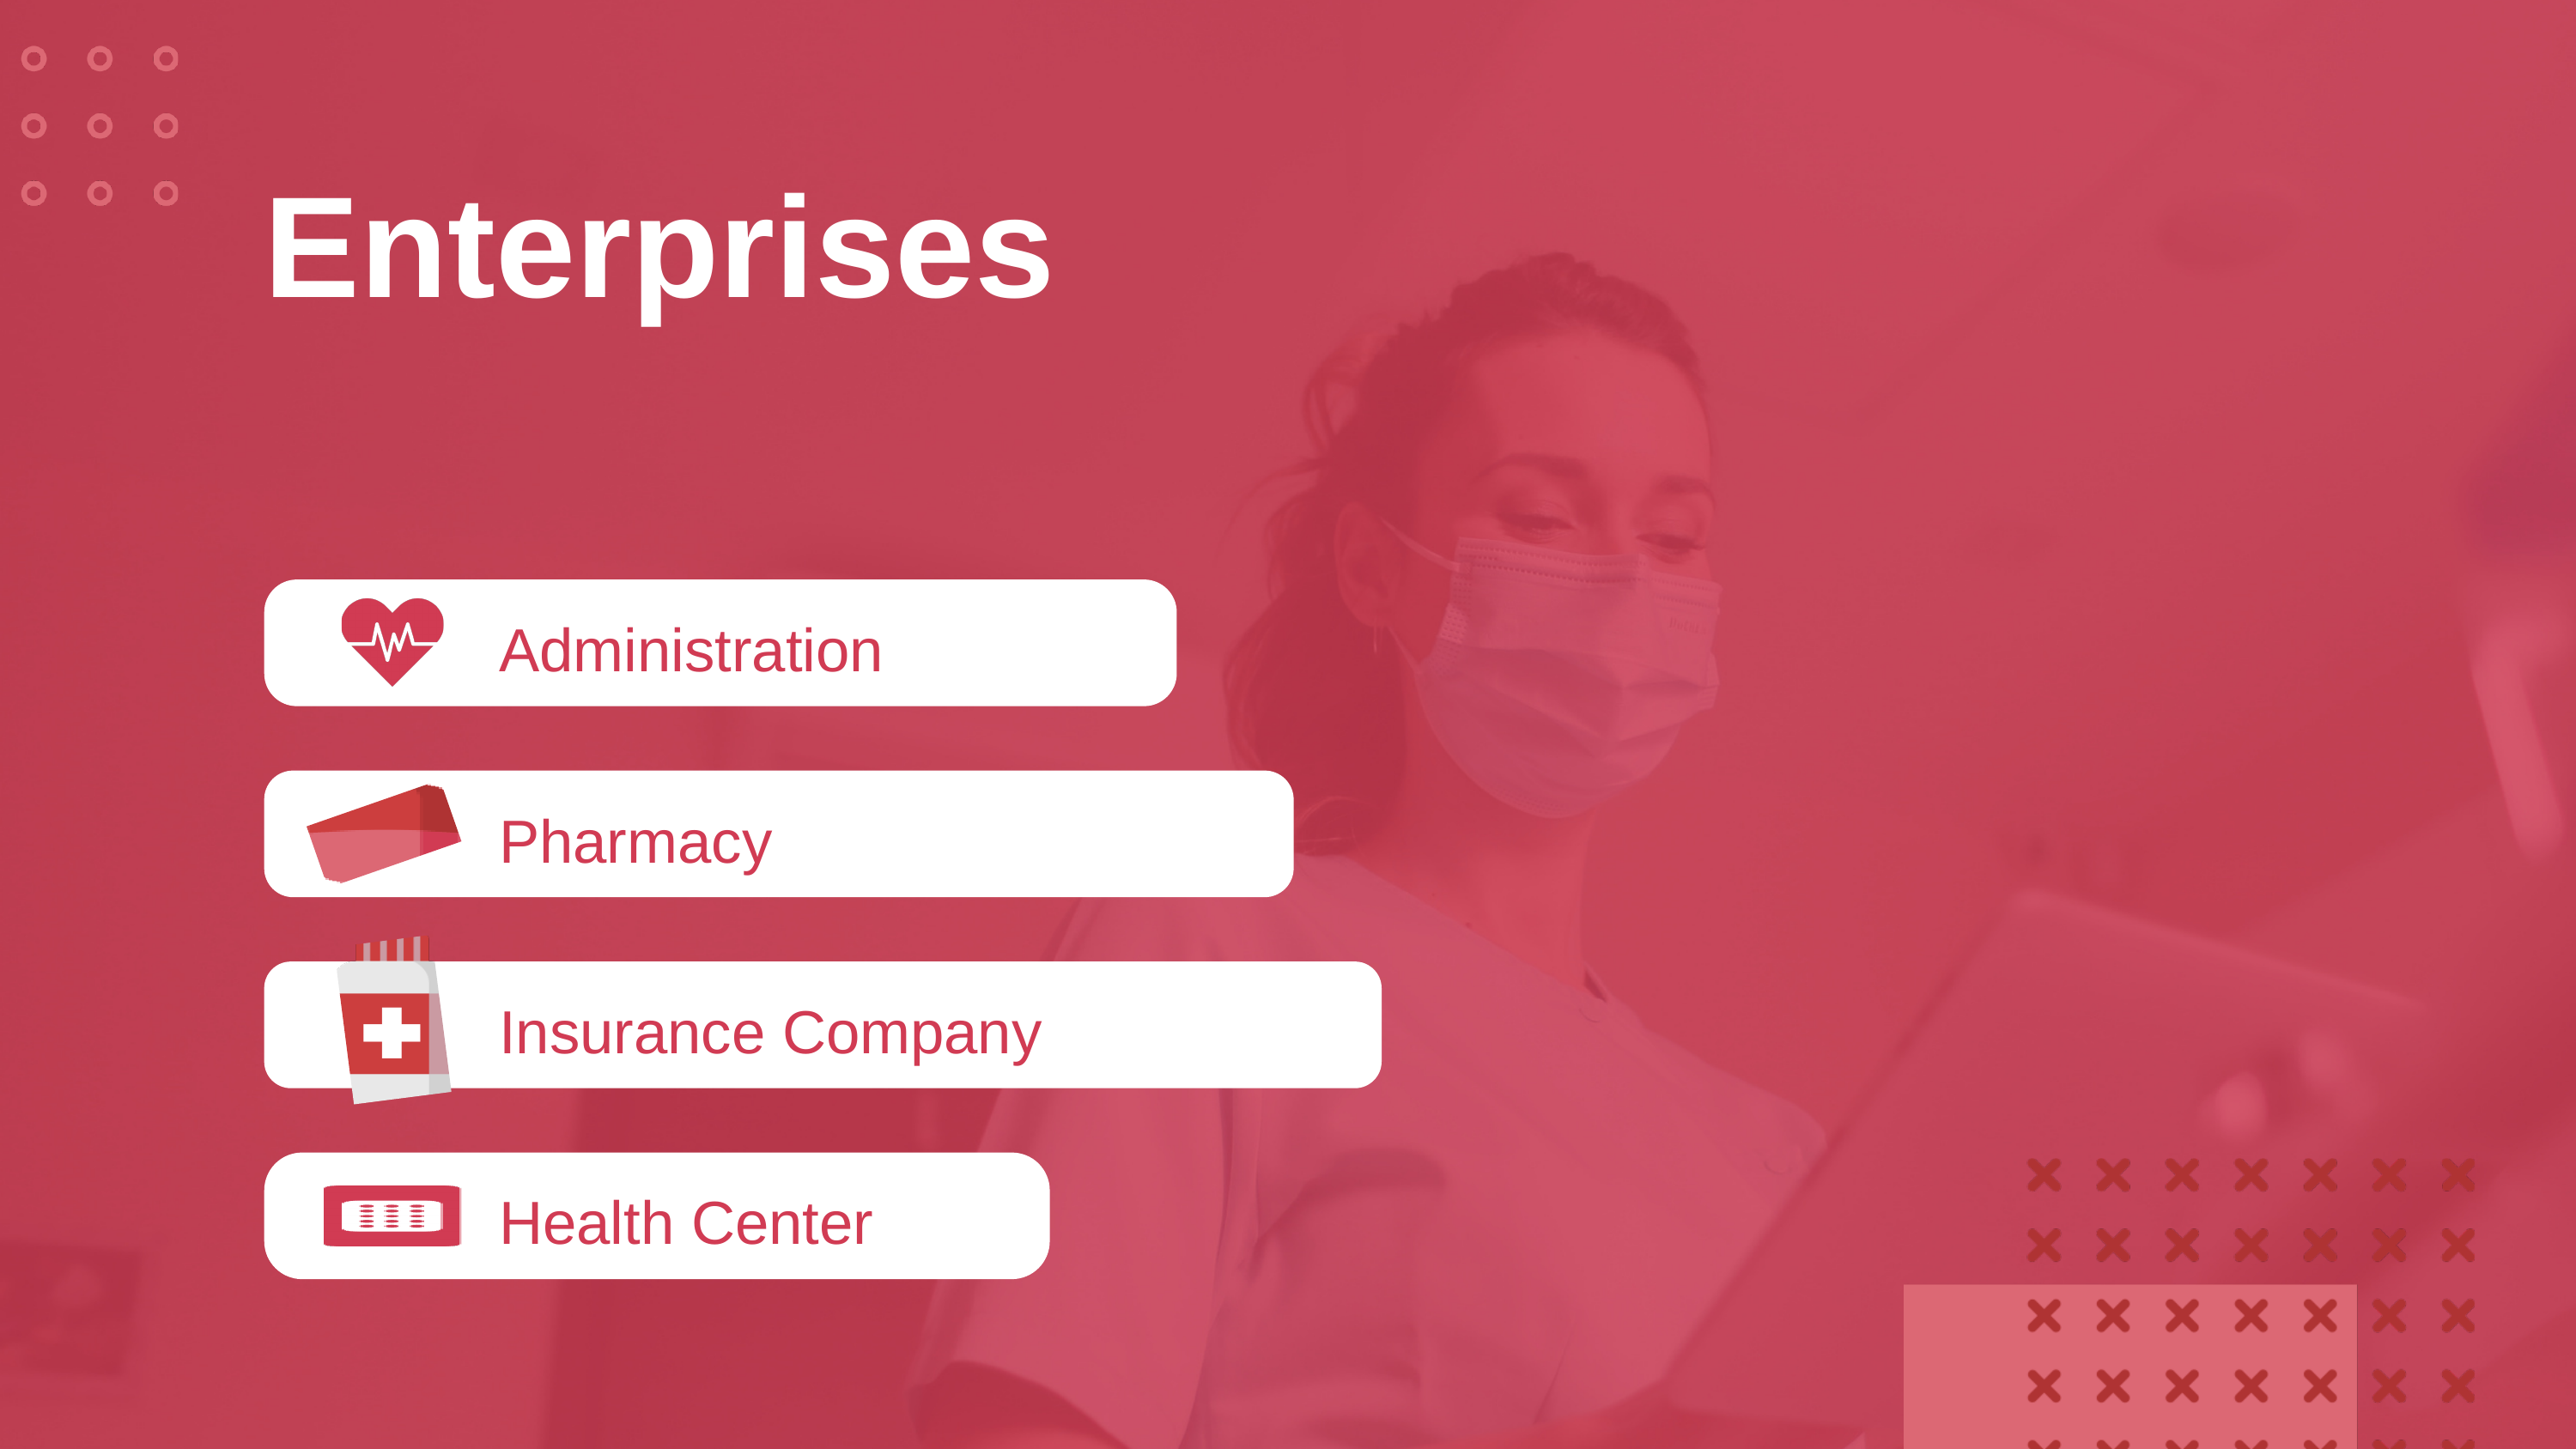

Enterprises

Administration

Pharmacy

Insurance Company

Health Center